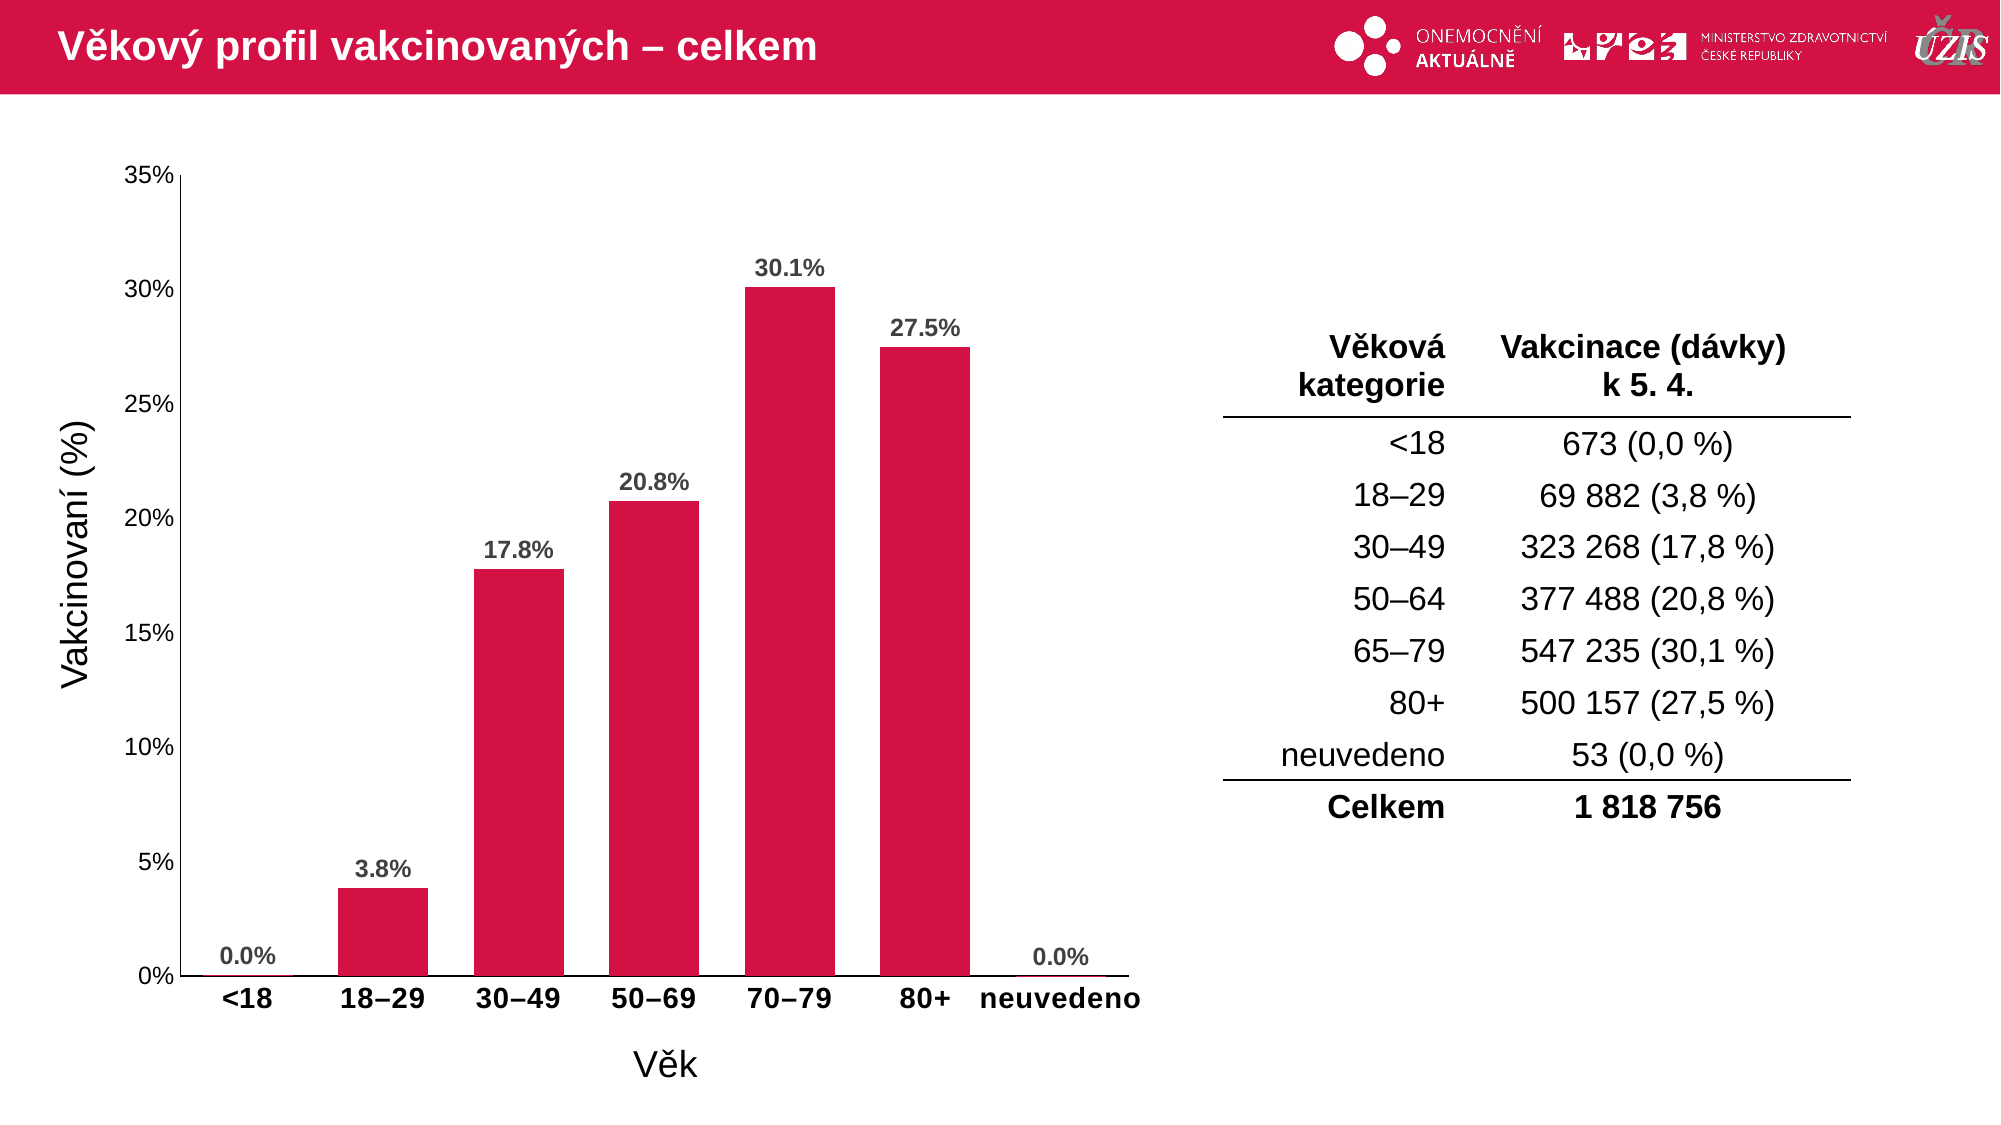

# Věkový profil vakcinovaných – celkem

### Chart

| Category | Count of Datumvakcinace |
|---|---|
| <18 | 0.000370033 |
| 18–29 | 0.038422966 |
| 30–49 | 0.177741269 |
| 50–69 | 0.207552855 |
| 70–79 | 0.300884231 |
| 80+ | 0.274999505 |
| neuvedeno | 2.91408e-05 |
| Věková kategorie | Vakcinace (dávky) k 5. 4. |
| --- | --- |
| <18 | 673 (0,0 %) |
| 18–29 | 69 882 (3,8 %) |
| 30–49 | 323 268 (17,8 %) |
| 50–64 | 377 488 (20,8 %) |
| 65–79 | 547 235 (30,1 %) |
| 80+ | 500 157 (27,5 %) |
| neuvedeno | 53 (0,0 %) |
| Celkem | 1 818 756 |
Vakcinovaní (%)
Věk